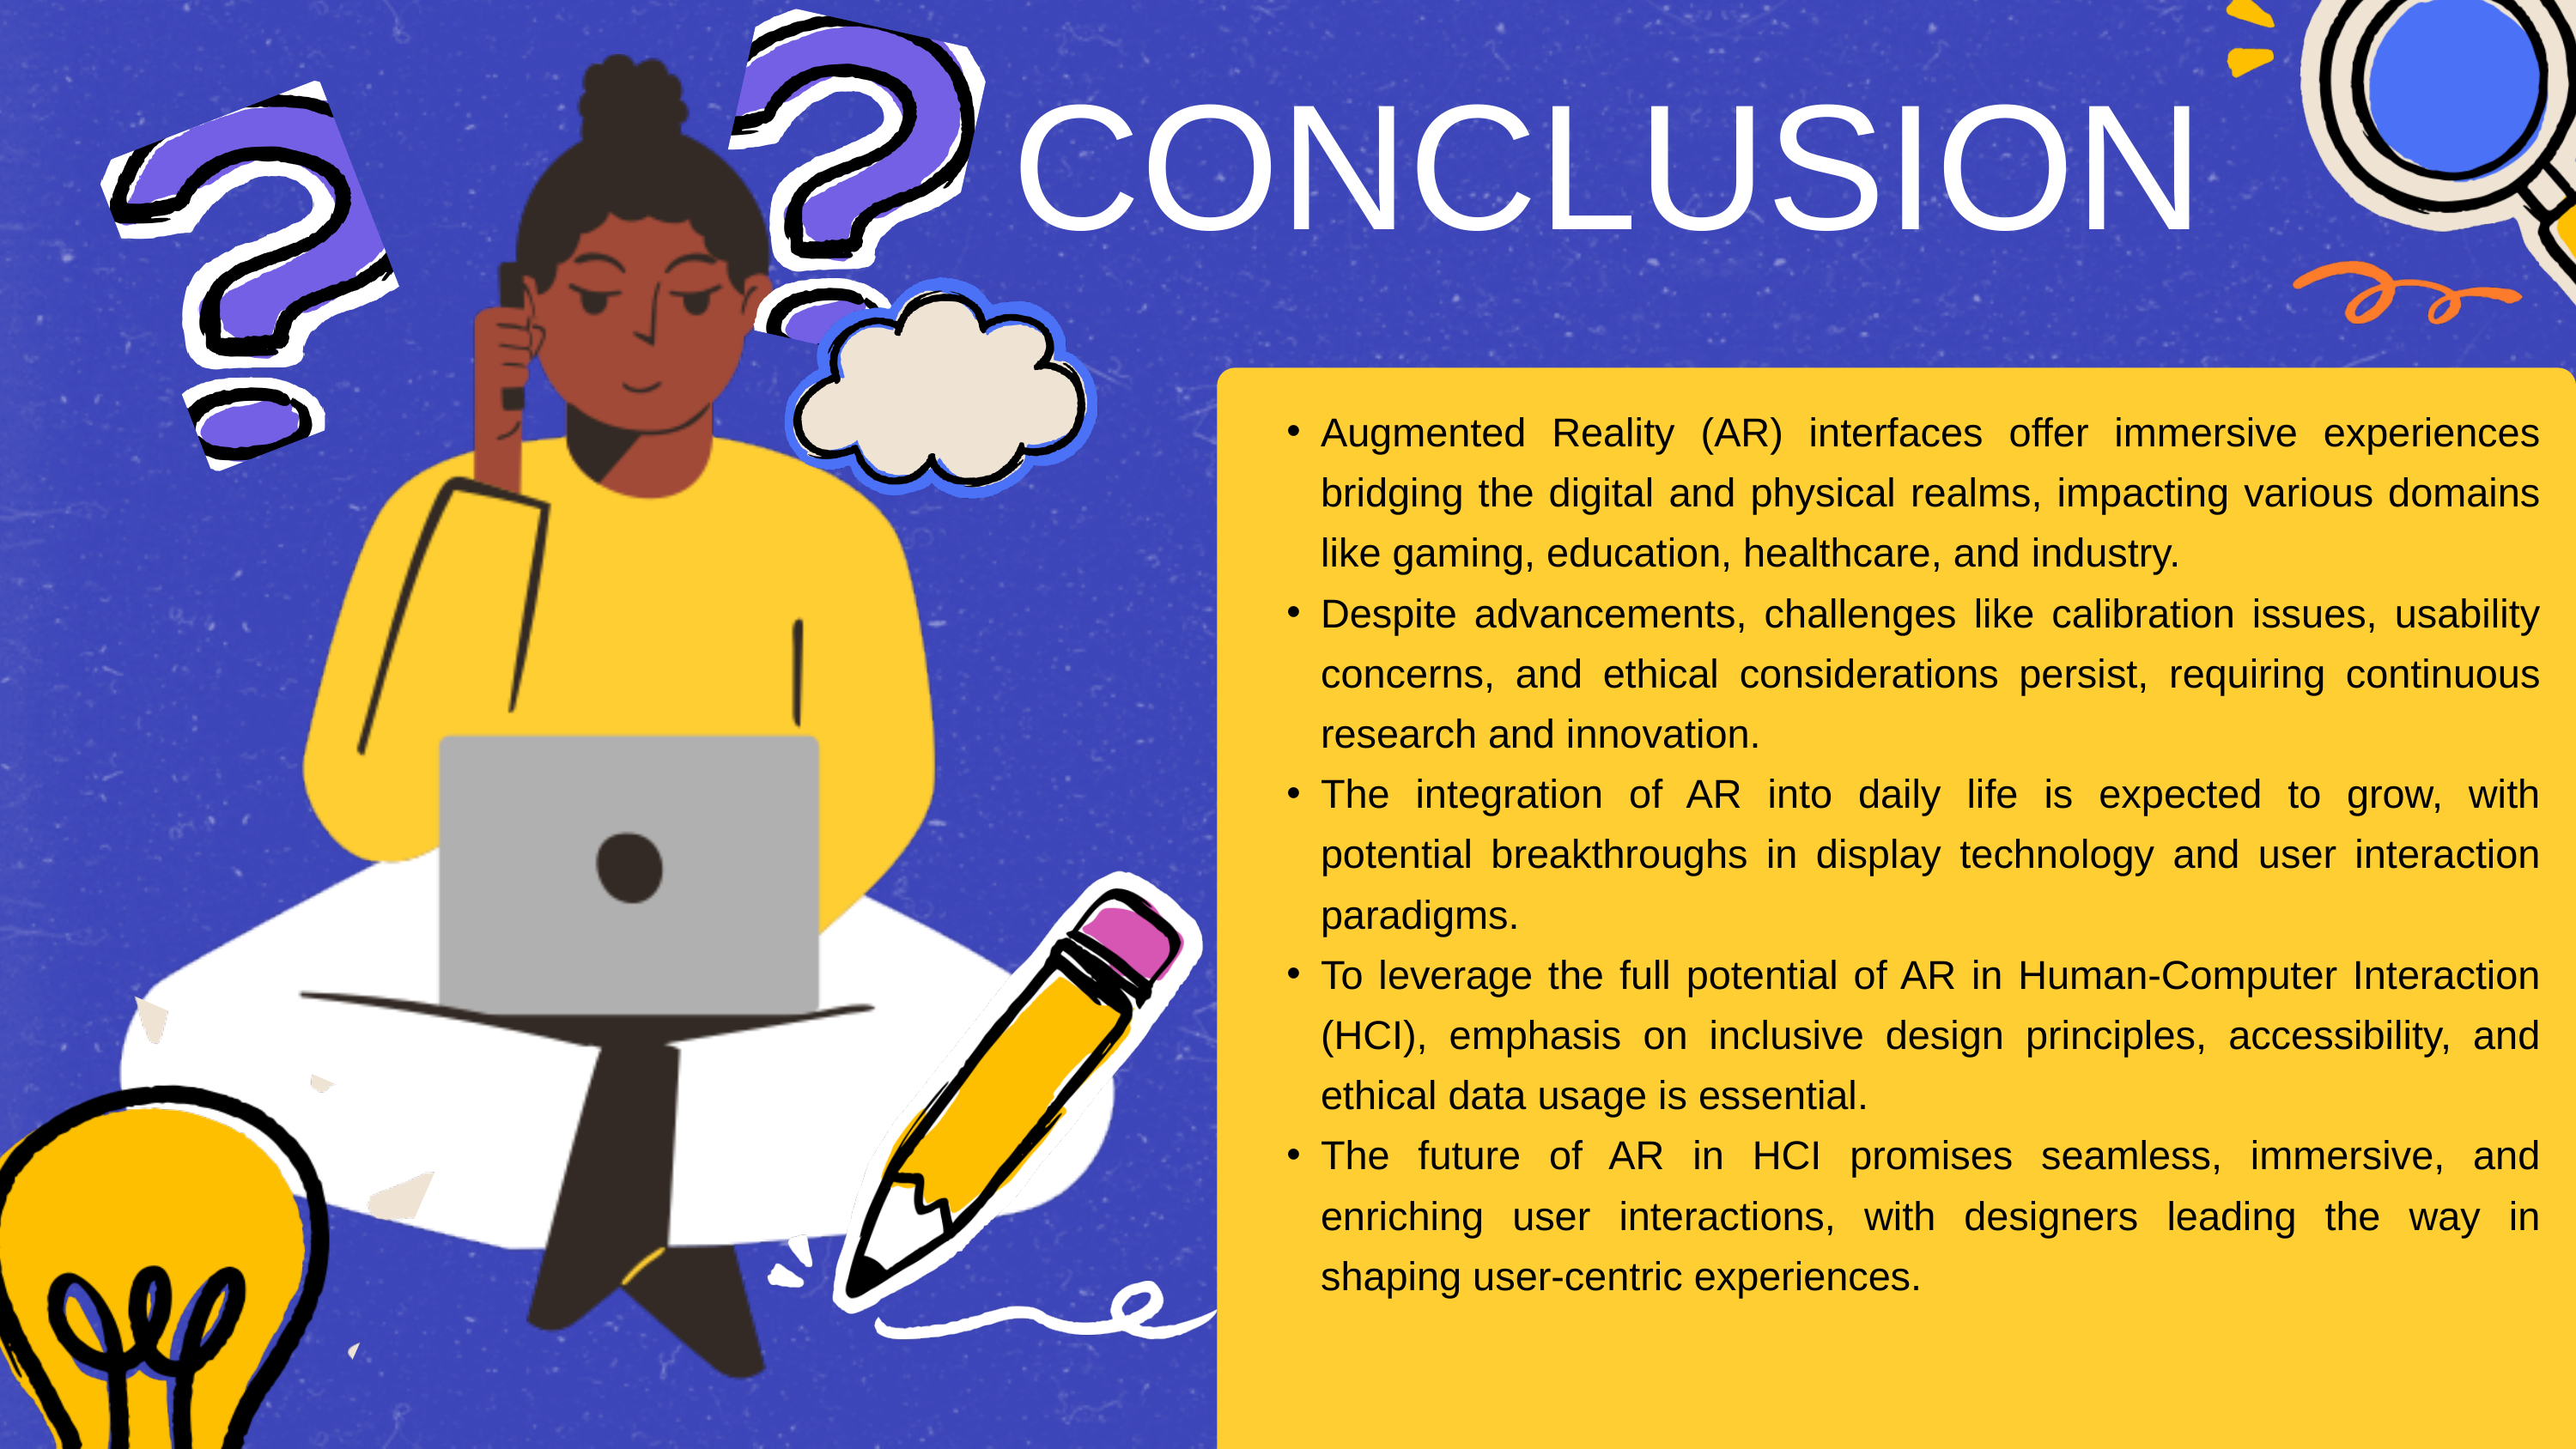

CONCLUSION

Augmented Reality (AR) interfaces offer immersive experiences bridging the digital and physical realms, impacting various domains like gaming, education, healthcare, and industry.
Despite advancements, challenges like calibration issues, usability concerns, and ethical considerations persist, requiring continuous research and innovation.
The integration of AR into daily life is expected to grow, with potential breakthroughs in display technology and user interaction paradigms.
To leverage the full potential of AR in Human-Computer Interaction (HCI), emphasis on inclusive design principles, accessibility, and ethical data usage is essential.
The future of AR in HCI promises seamless, immersive, and enriching user interactions, with designers leading the way in shaping user-centric experiences.